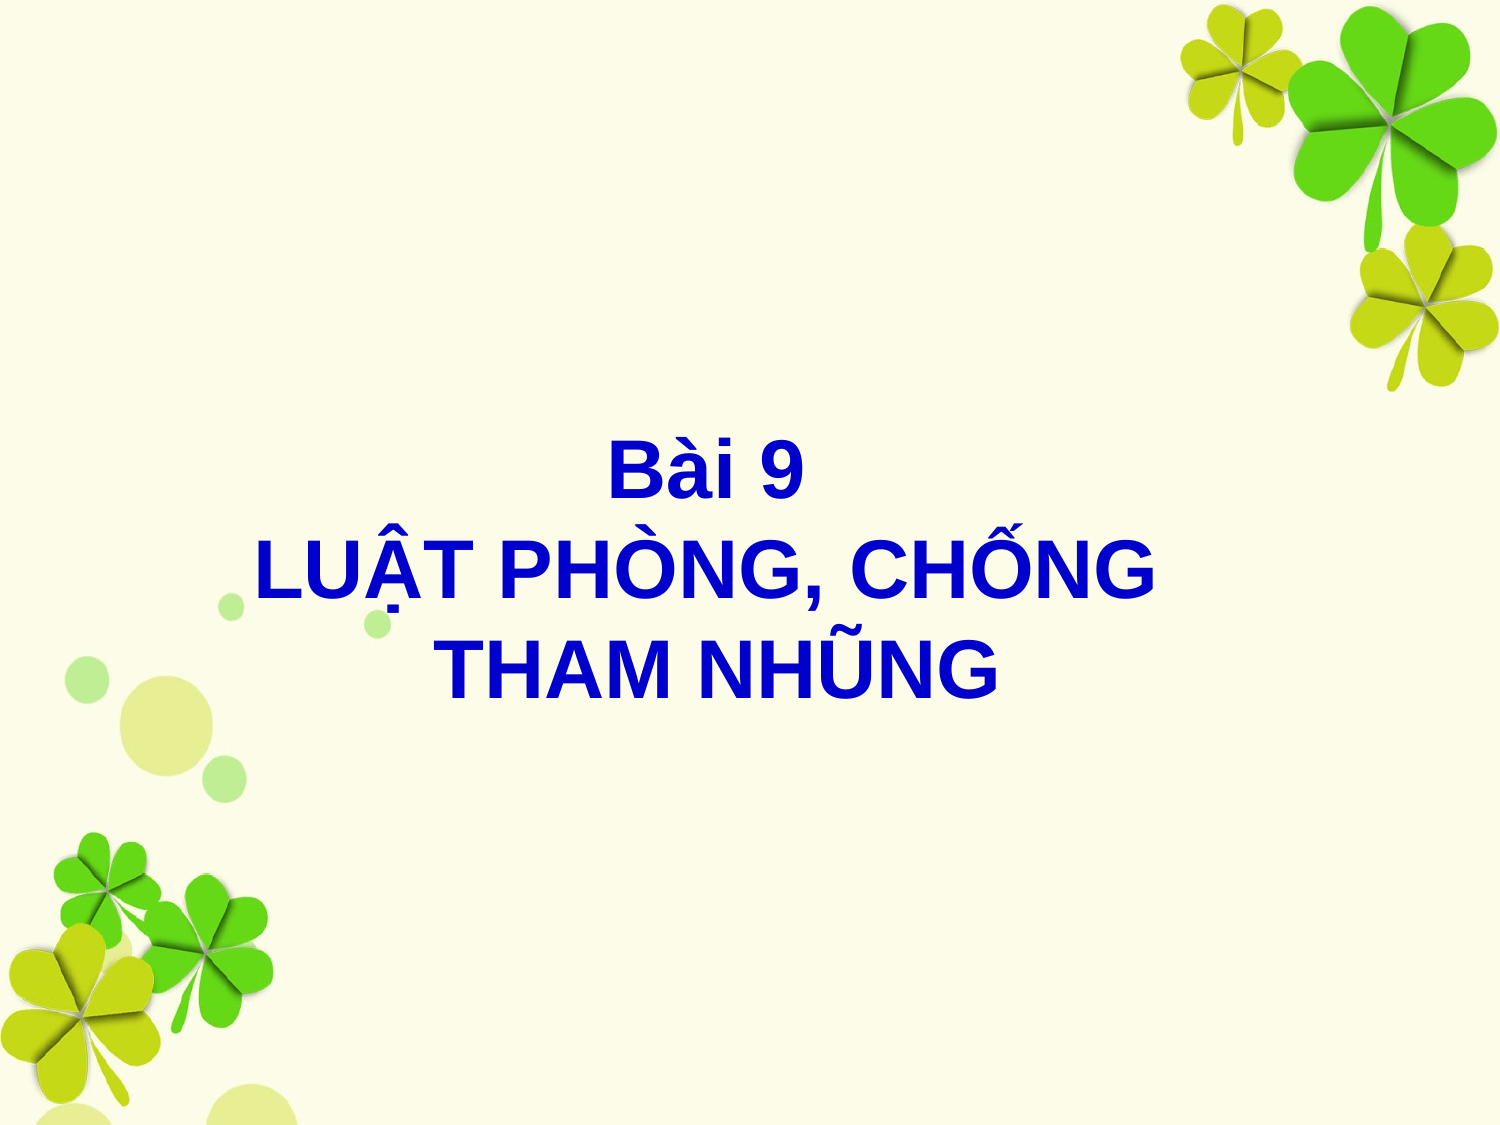

Bài 9
LUẬT PHÒNG, CHỐNG
 THAM NHŨNG